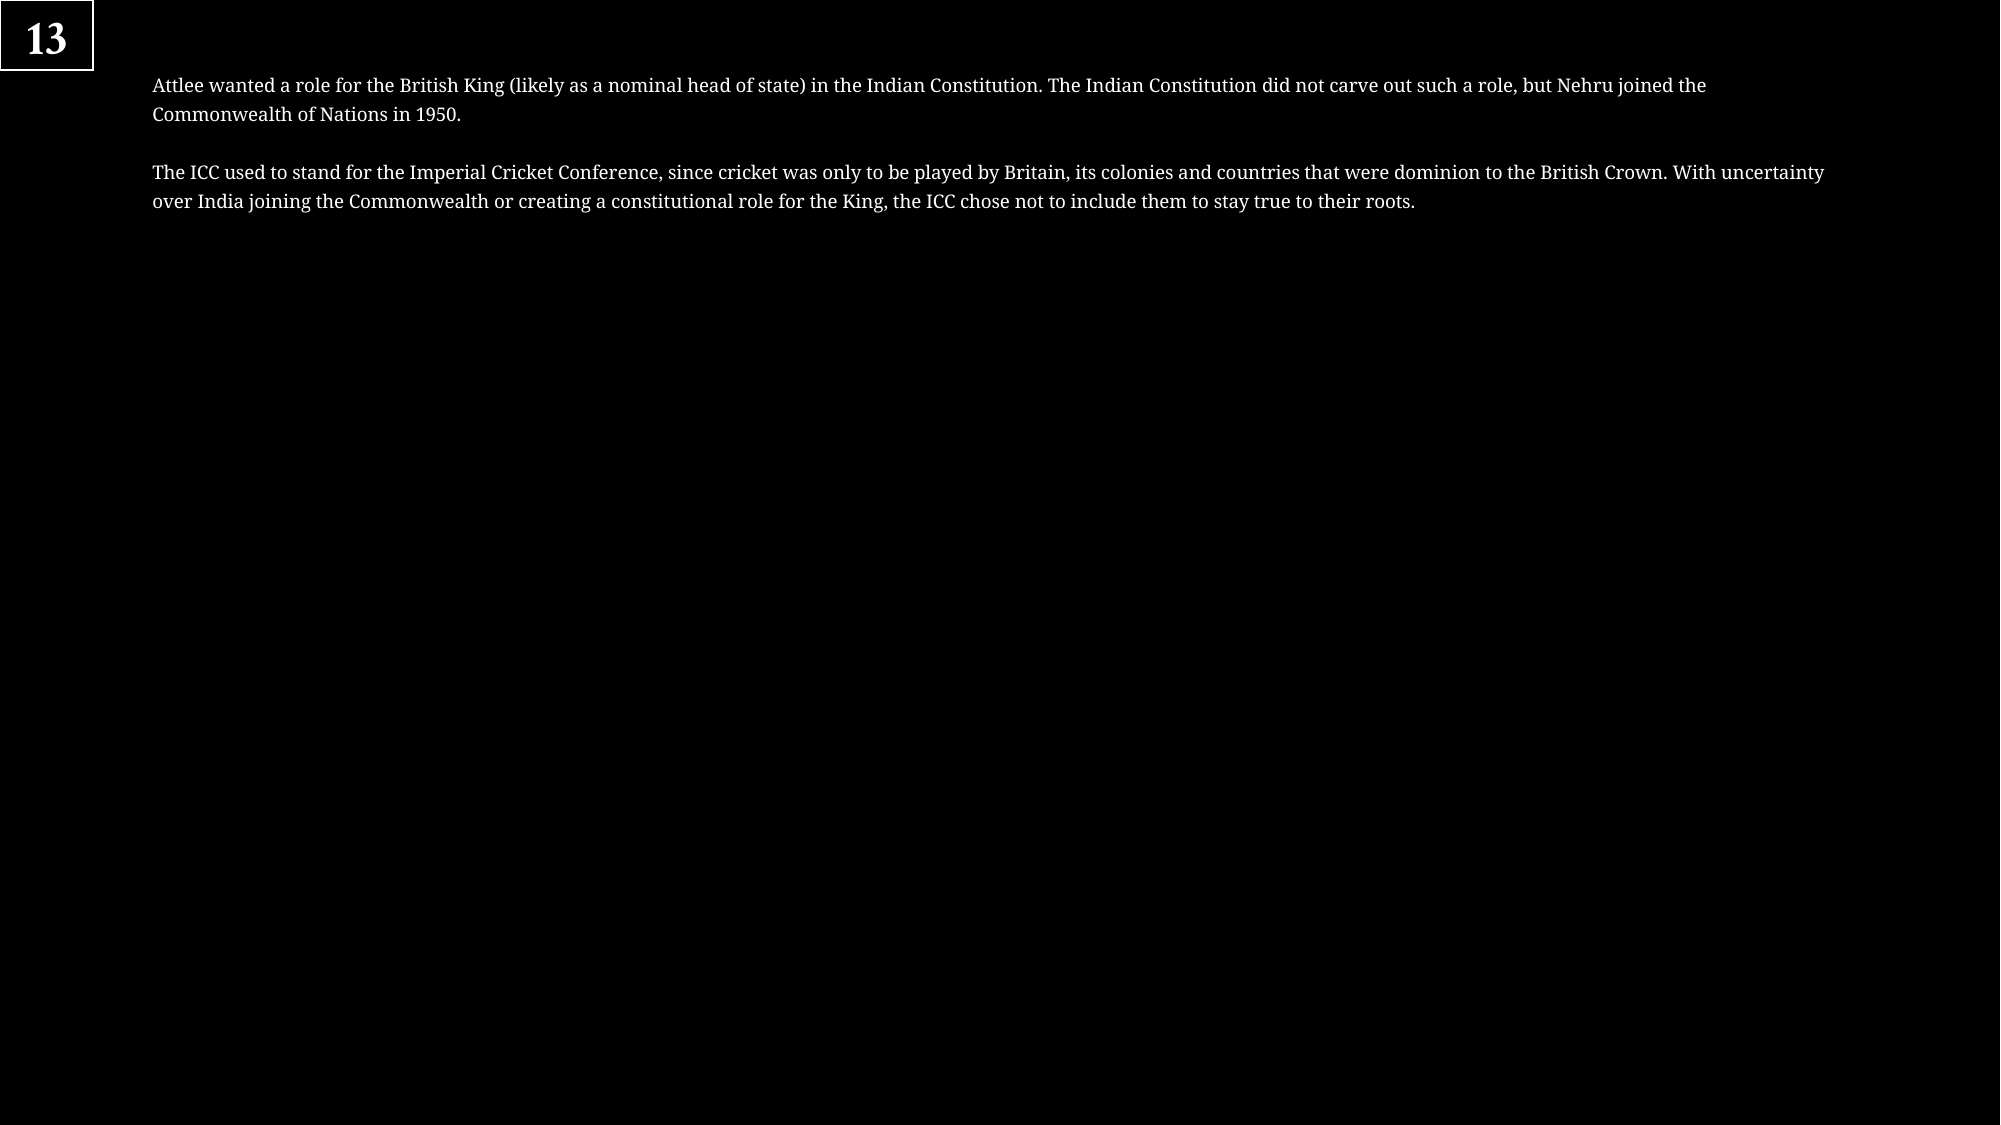

13
# Attlee wanted a role for the British King (likely as a nominal head of state) in the Indian Constitution. The Indian Constitution did not carve out such a role, but Nehru joined the Commonwealth of Nations in 1950. The ICC used to stand for the Imperial Cricket Conference, since cricket was only to be played by Britain, its colonies and countries that were dominion to the British Crown. With uncertainty over India joining the Commonwealth or creating a constitutional role for the King, the ICC chose not to include them to stay true to their roots.